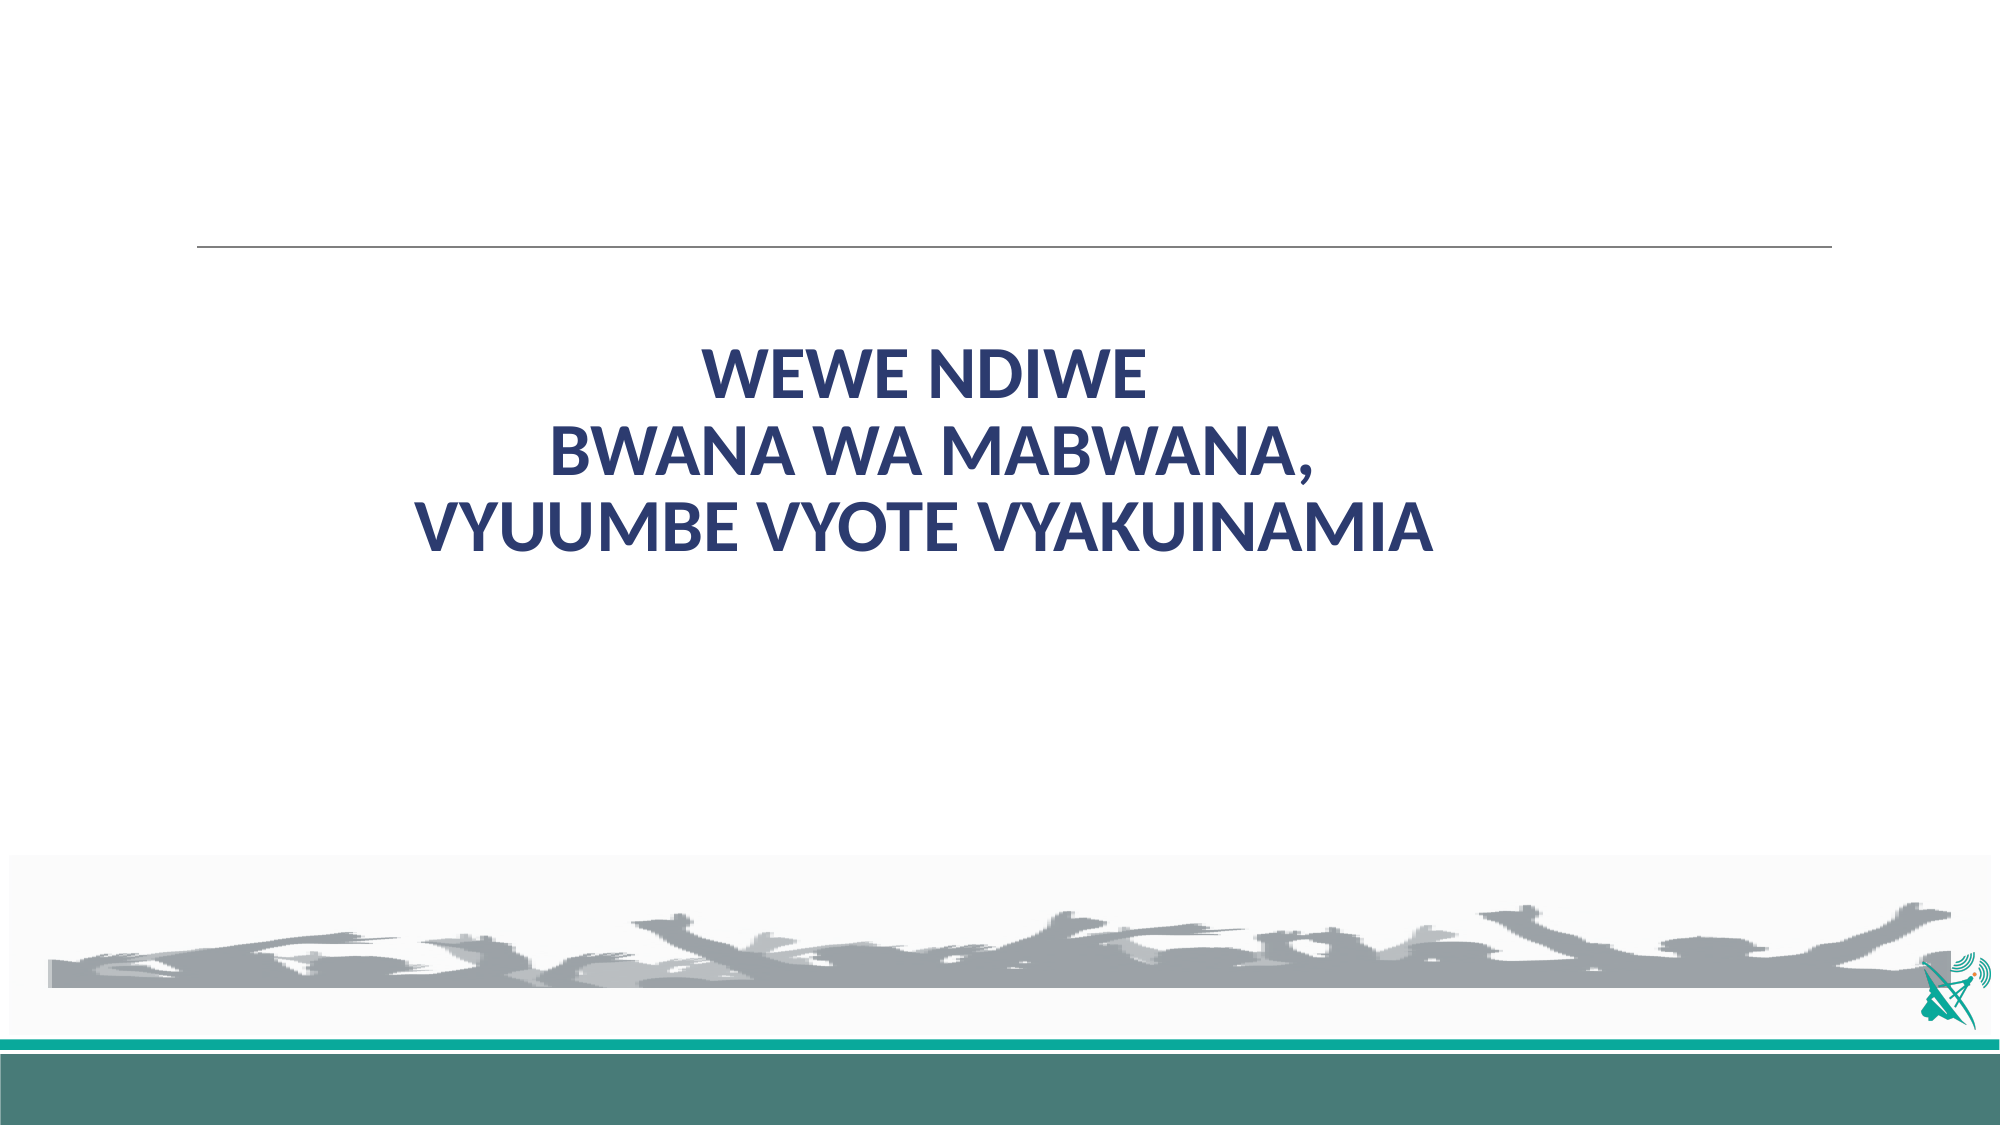

# WEWE NDIWE BWANA WA MABWANA, VYUUMBE VYOTE VYAKUINAMIA